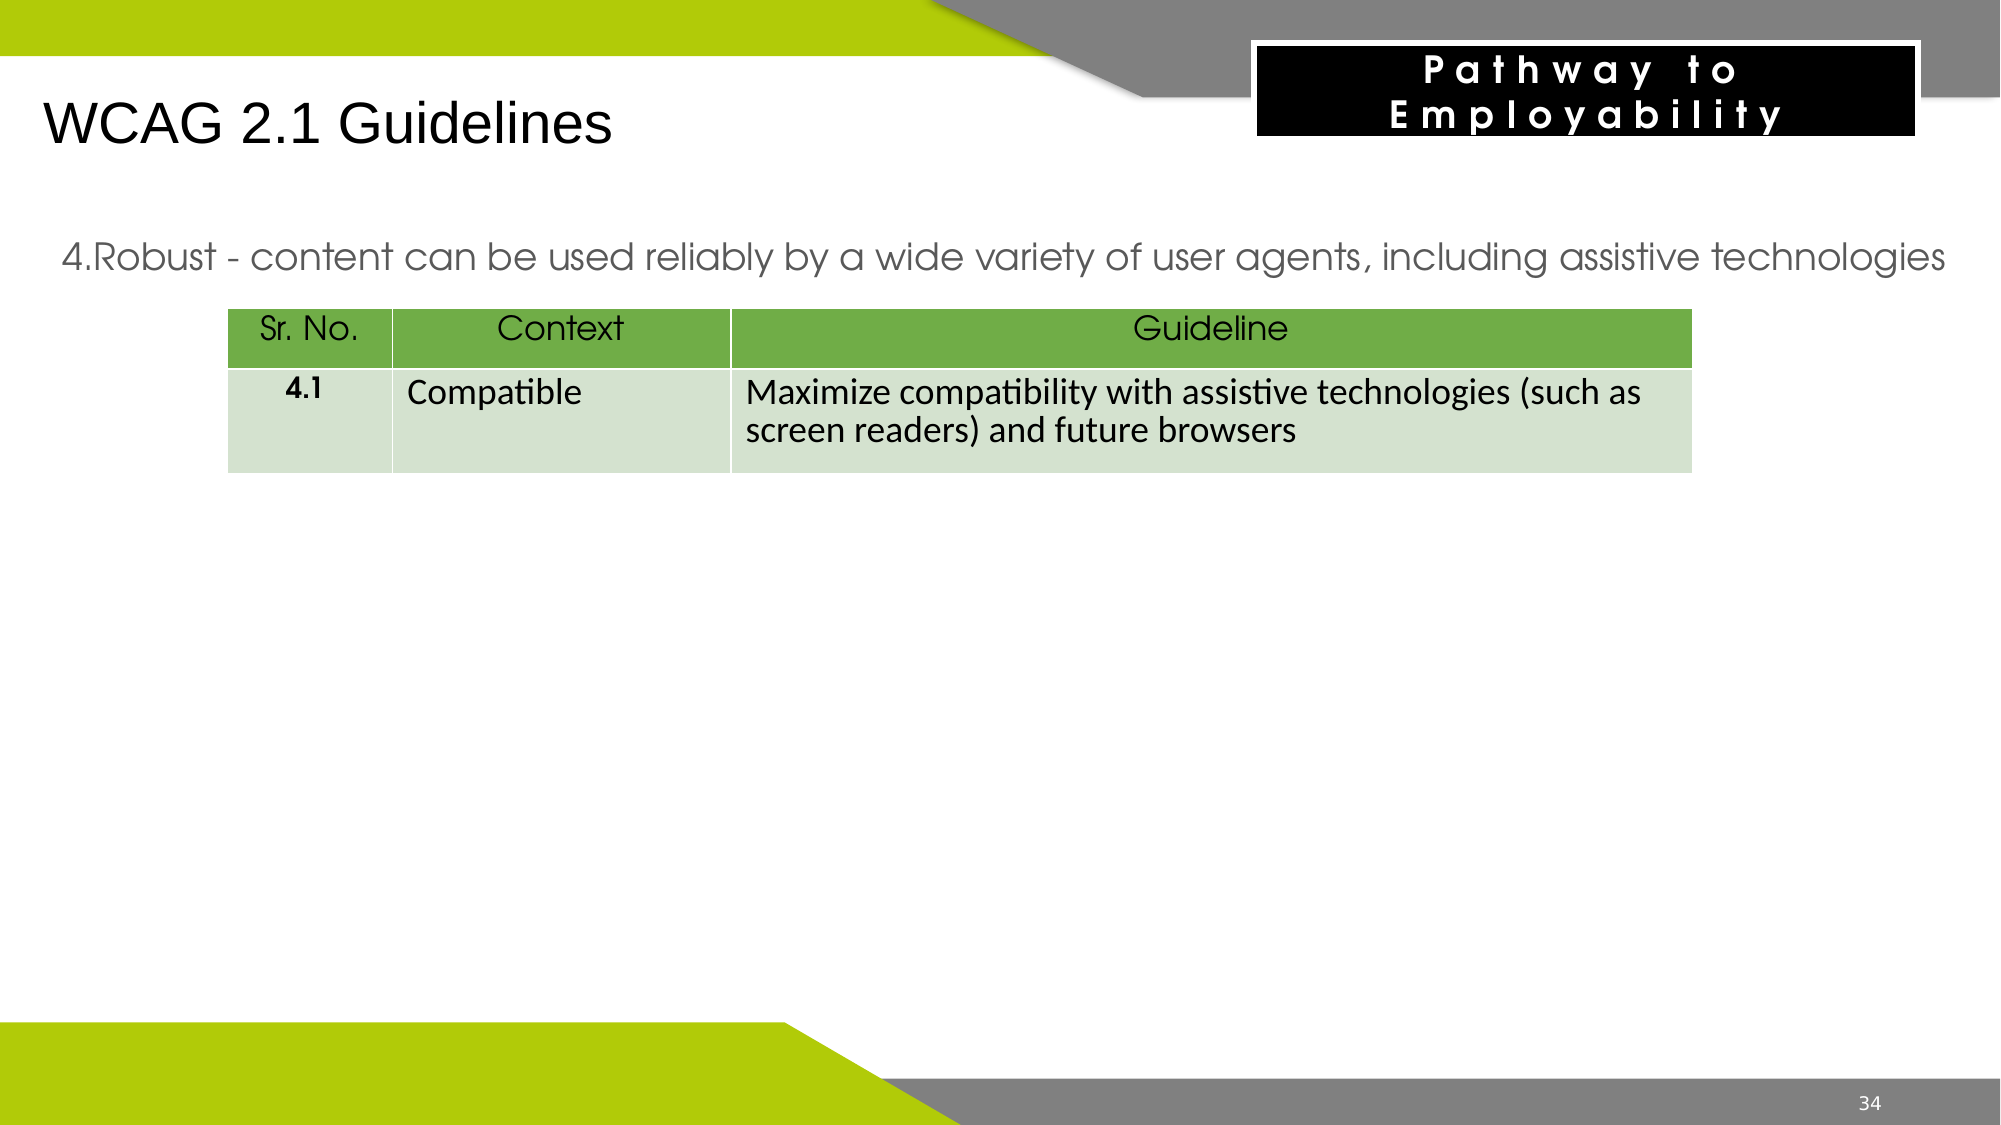

WCAG 2.1 Guidelines
Robust - content can be used reliably by a wide variety of user agents, including assistive technologies
| Sr. No. | Context | Guideline |
| --- | --- | --- |
| 4.1 | Compatible | Maximize compatibility with assistive technologies (such as screen readers) and future browsers |